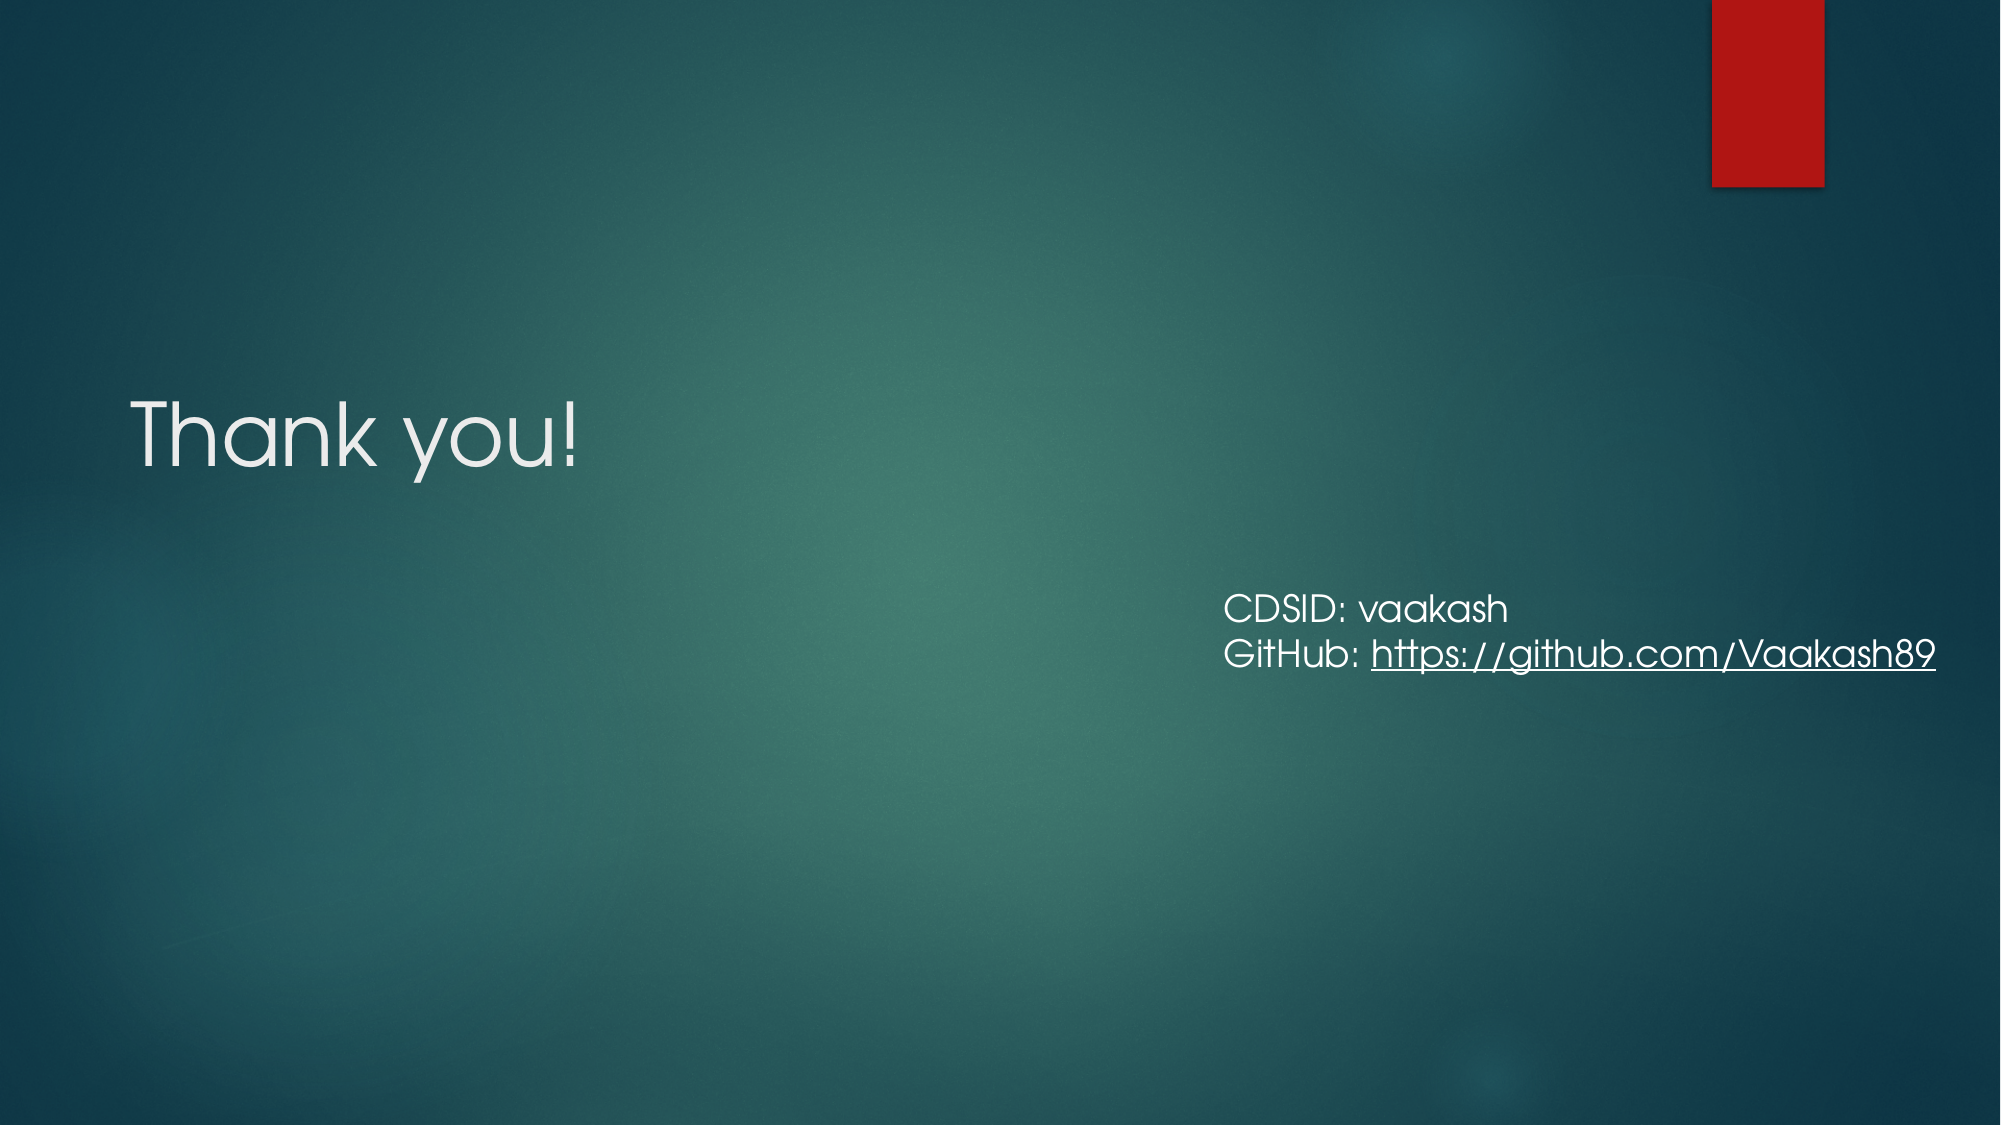

# Thank you!
CDSID: vaakash
GitHub: https://github.com/Vaakash89